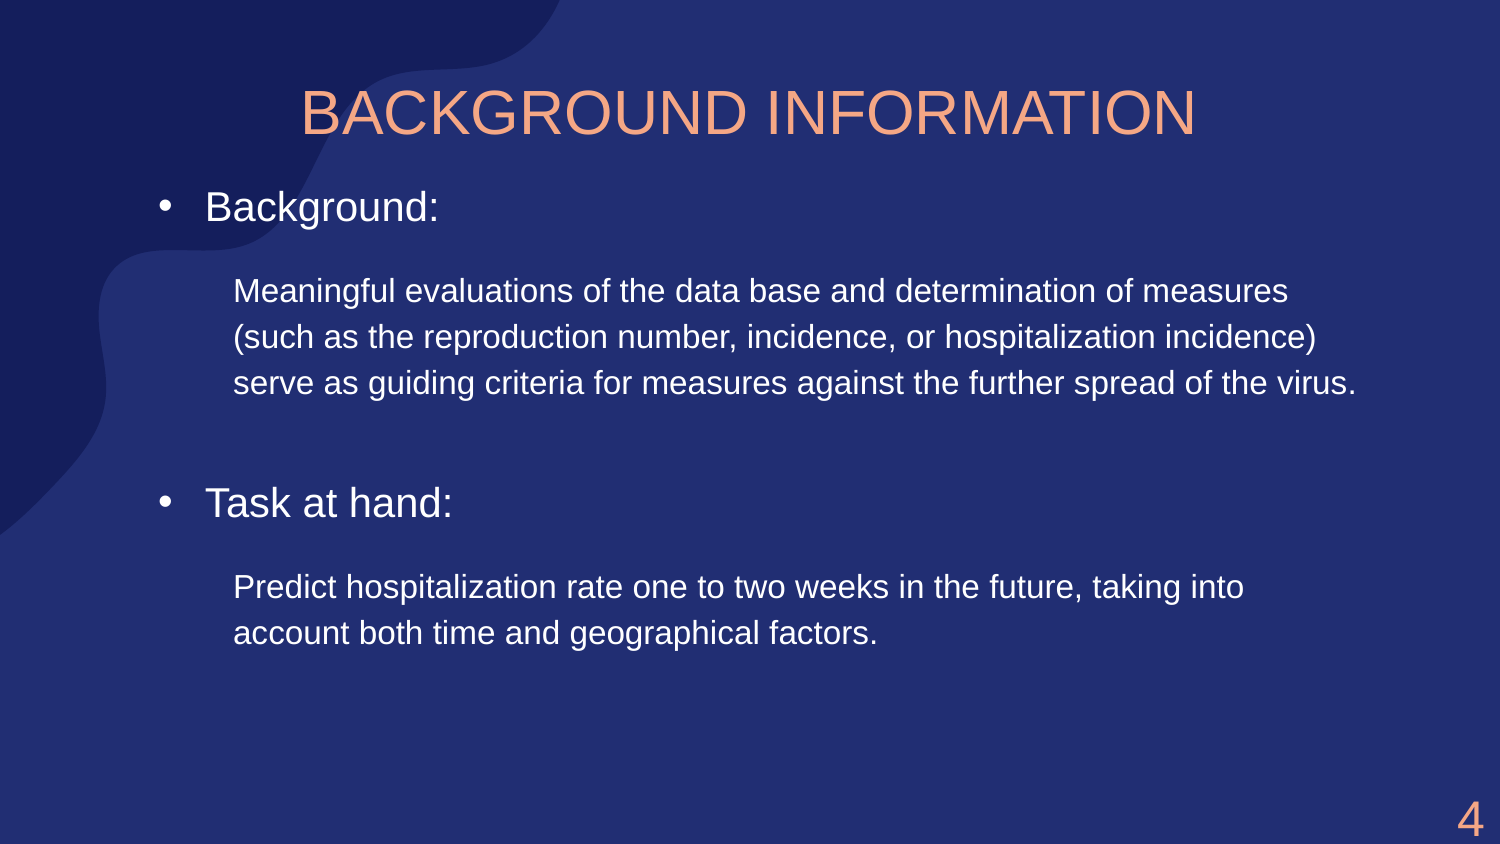

# BACKGROUND INFORMATION
Background:
Meaningful evaluations of the data base and determination of measures (such as the reproduction number, incidence, or hospitalization incidence) serve as guiding criteria for measures against the further spread of the virus.

Task at hand:
Predict hospitalization rate one to two weeks in the future, taking into account both time and geographical factors.
4